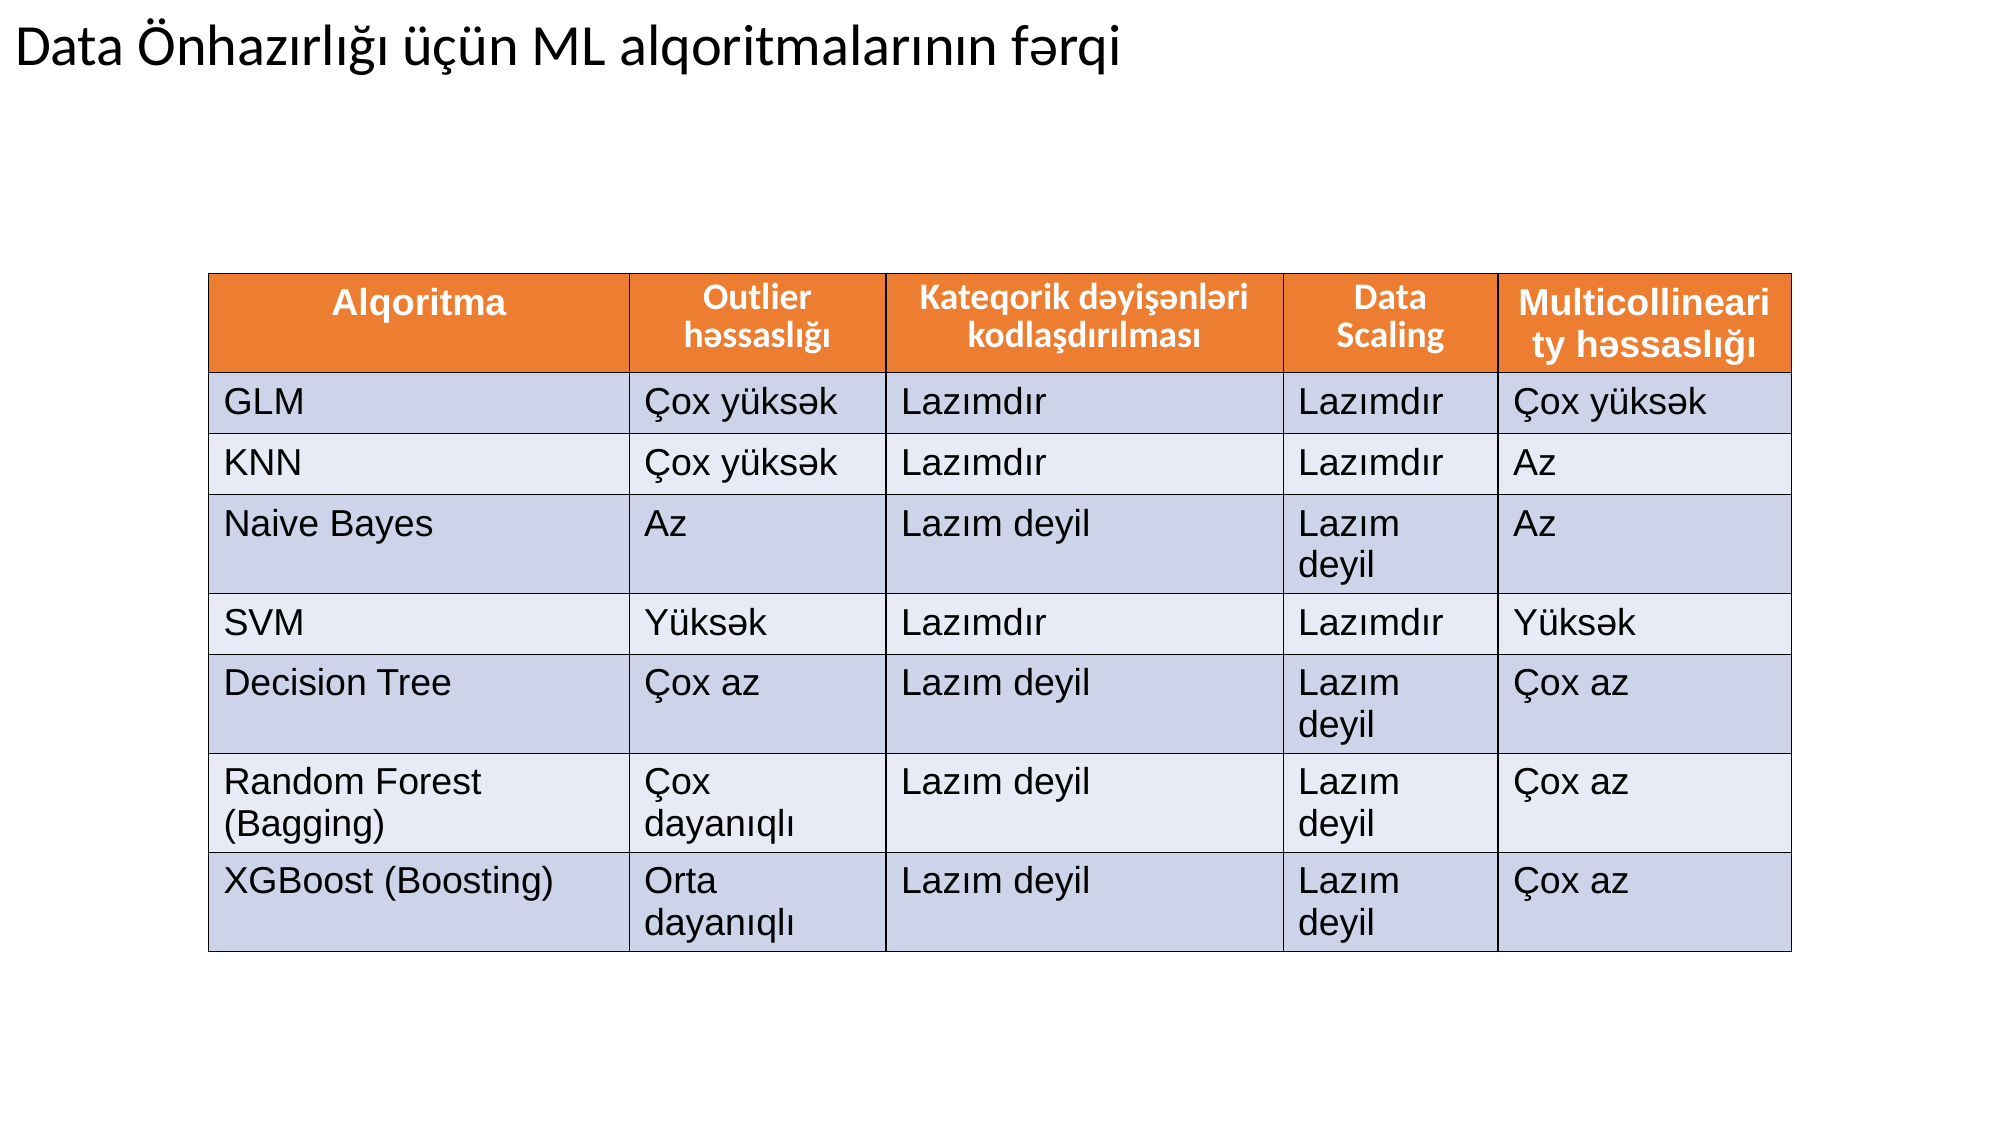

Data Önhazırlığı üçün ML alqoritmalarının fərqi
| Alqoritma | Outlier həssaslığı | Kateqorik dəyişənləri kodlaşdırılması | Data Scaling | Multicollinearity həssaslığı |
| --- | --- | --- | --- | --- |
| GLM | Çox yüksək | Lazımdır | Lazımdır | Çox yüksək |
| KNN | Çox yüksək | Lazımdır | Lazımdır | Az |
| Naive Bayes | Az | Lazım deyil | Lazım deyil | Az |
| SVM | Yüksək | Lazımdır | Lazımdır | Yüksək |
| Decision Tree | Çox az | Lazım deyil | Lazım deyil | Çox az |
| Random Forest (Bagging) | Çox dayanıqlı | Lazım deyil | Lazım deyil | Çox az |
| XGBoost (Boosting) | Orta dayanıqlı | Lazım deyil | Lazım deyil | Çox az |